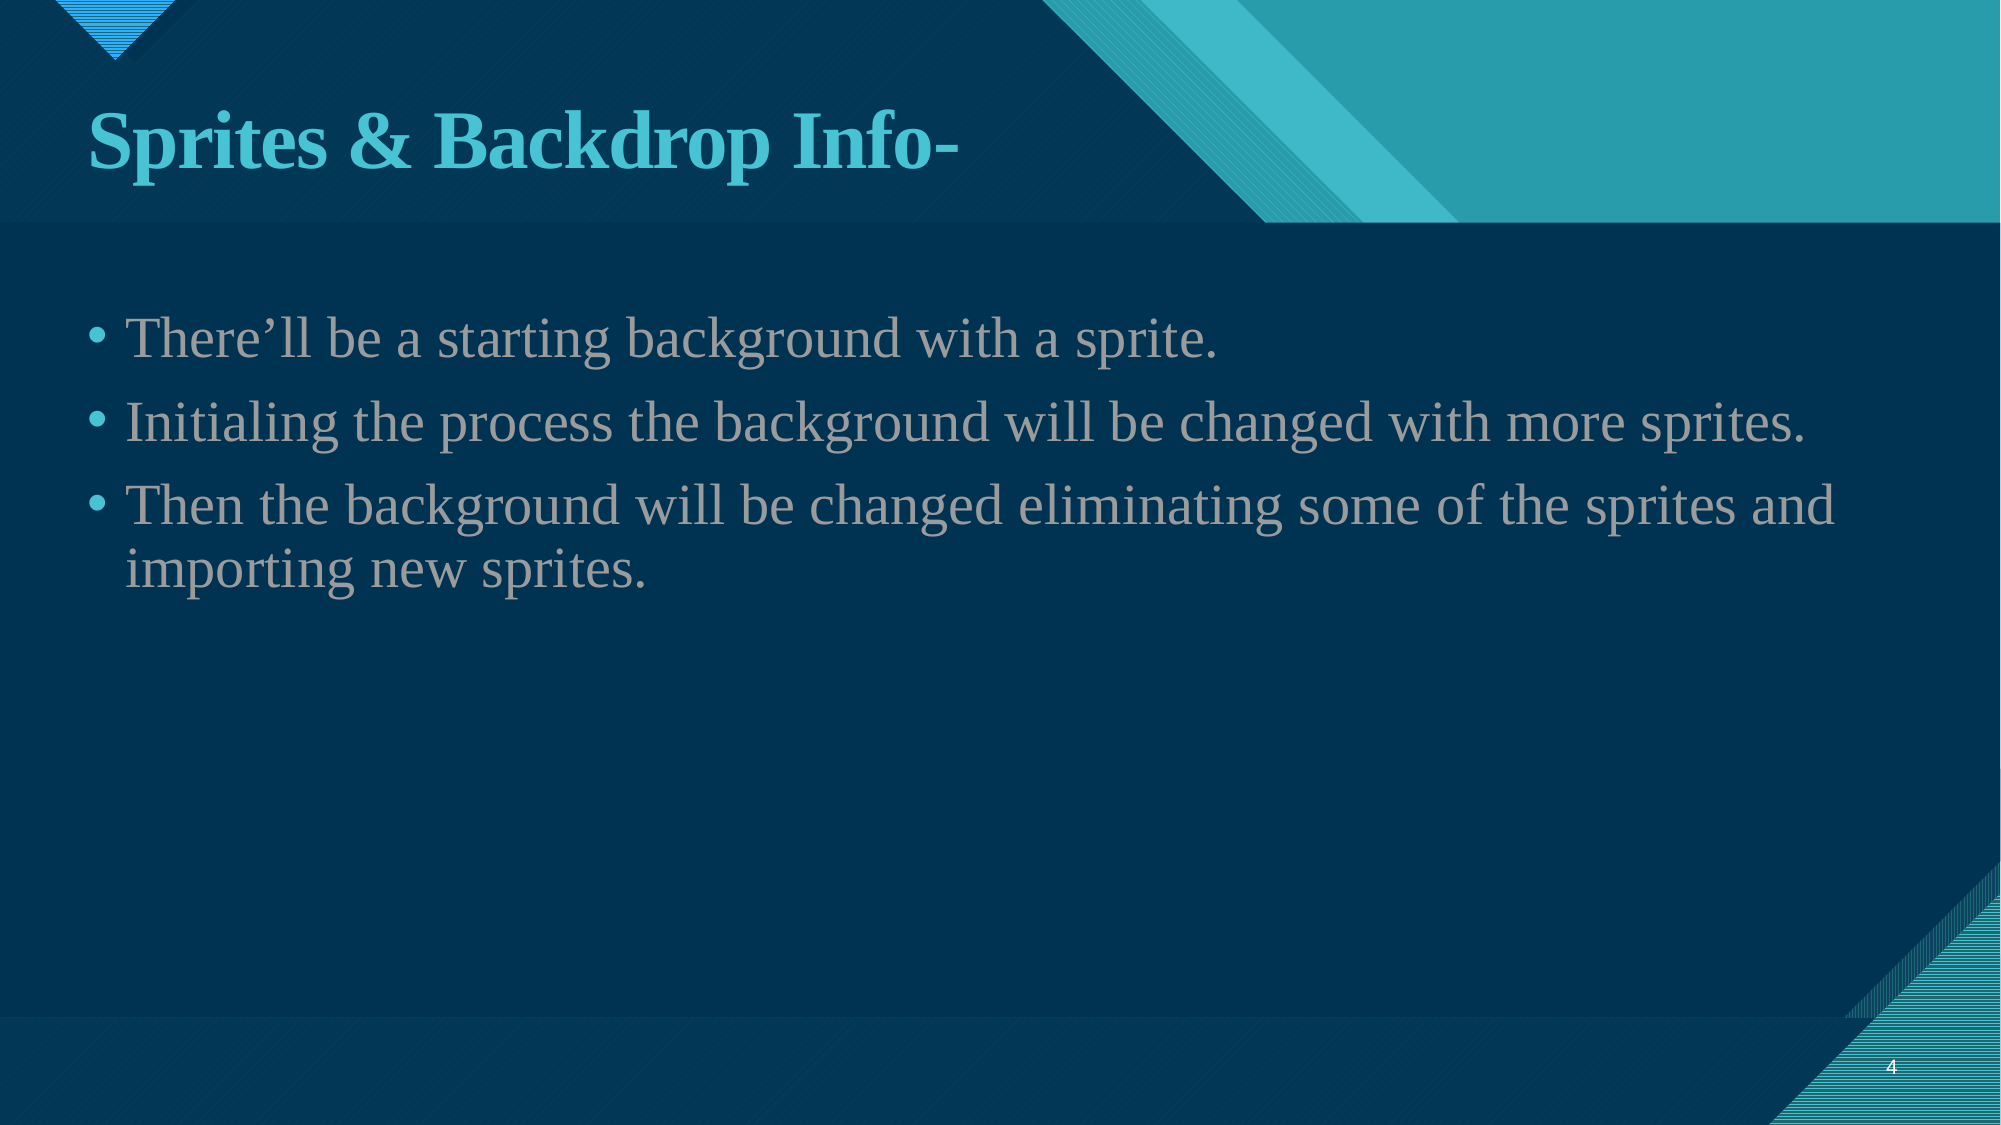

# Sprites & Backdrop Info-
There’ll be a starting background with a sprite.
Initialing the process the background will be changed with more sprites.
Then the background will be changed eliminating some of the sprites and importing new sprites.
4